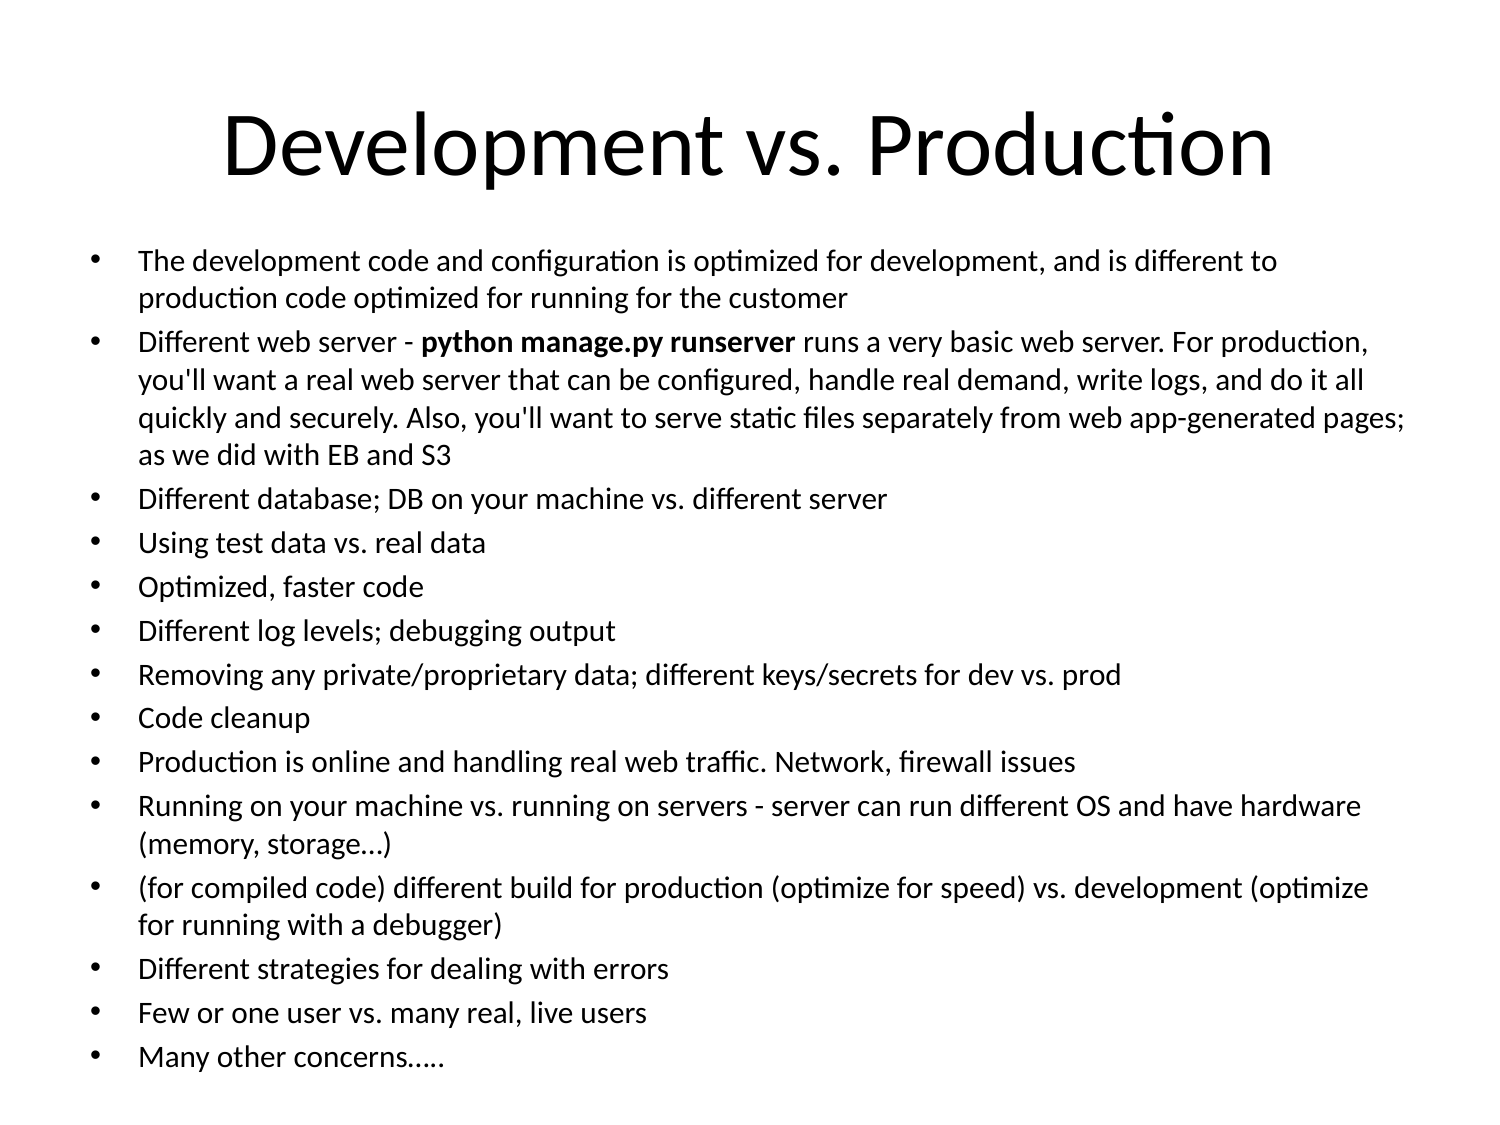

# Development vs. Production
The development code and configuration is optimized for development, and is different to production code optimized for running for the customer
Different web server - python manage.py runserver runs a very basic web server. For production, you'll want a real web server that can be configured, handle real demand, write logs, and do it all quickly and securely. Also, you'll want to serve static files separately from web app-generated pages; as we did with EB and S3
Different database; DB on your machine vs. different server
Using test data vs. real data
Optimized, faster code
Different log levels; debugging output
Removing any private/proprietary data; different keys/secrets for dev vs. prod
Code cleanup
Production is online and handling real web traffic. Network, firewall issues
Running on your machine vs. running on servers - server can run different OS and have hardware (memory, storage…)
(for compiled code) different build for production (optimize for speed) vs. development (optimize for running with a debugger)
Different strategies for dealing with errors
Few or one user vs. many real, live users
Many other concerns…..